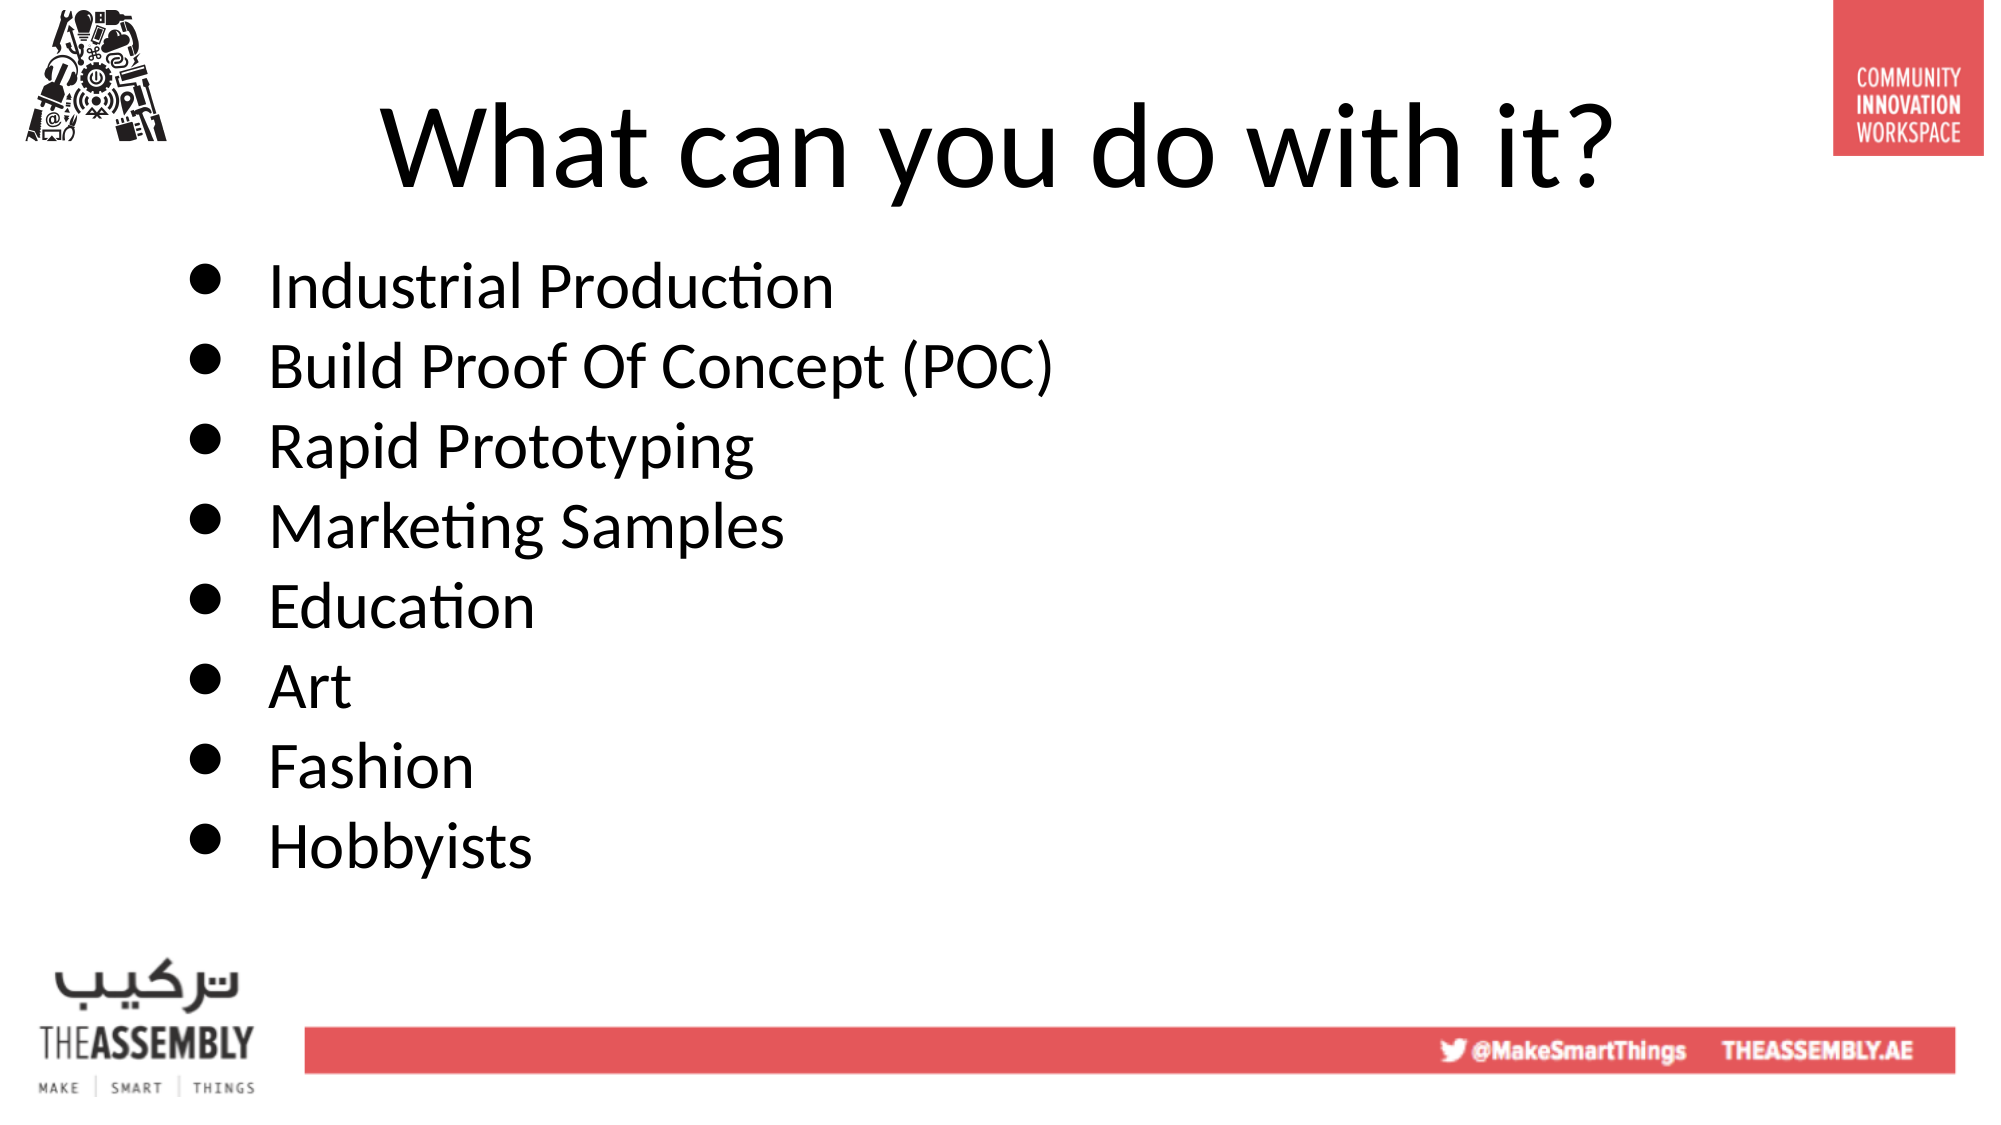

What can you do with it?
Industrial Production
Build Proof Of Concept (POC)
Rapid Prototyping
Marketing Samples
Education
Art
Fashion
Hobbyists